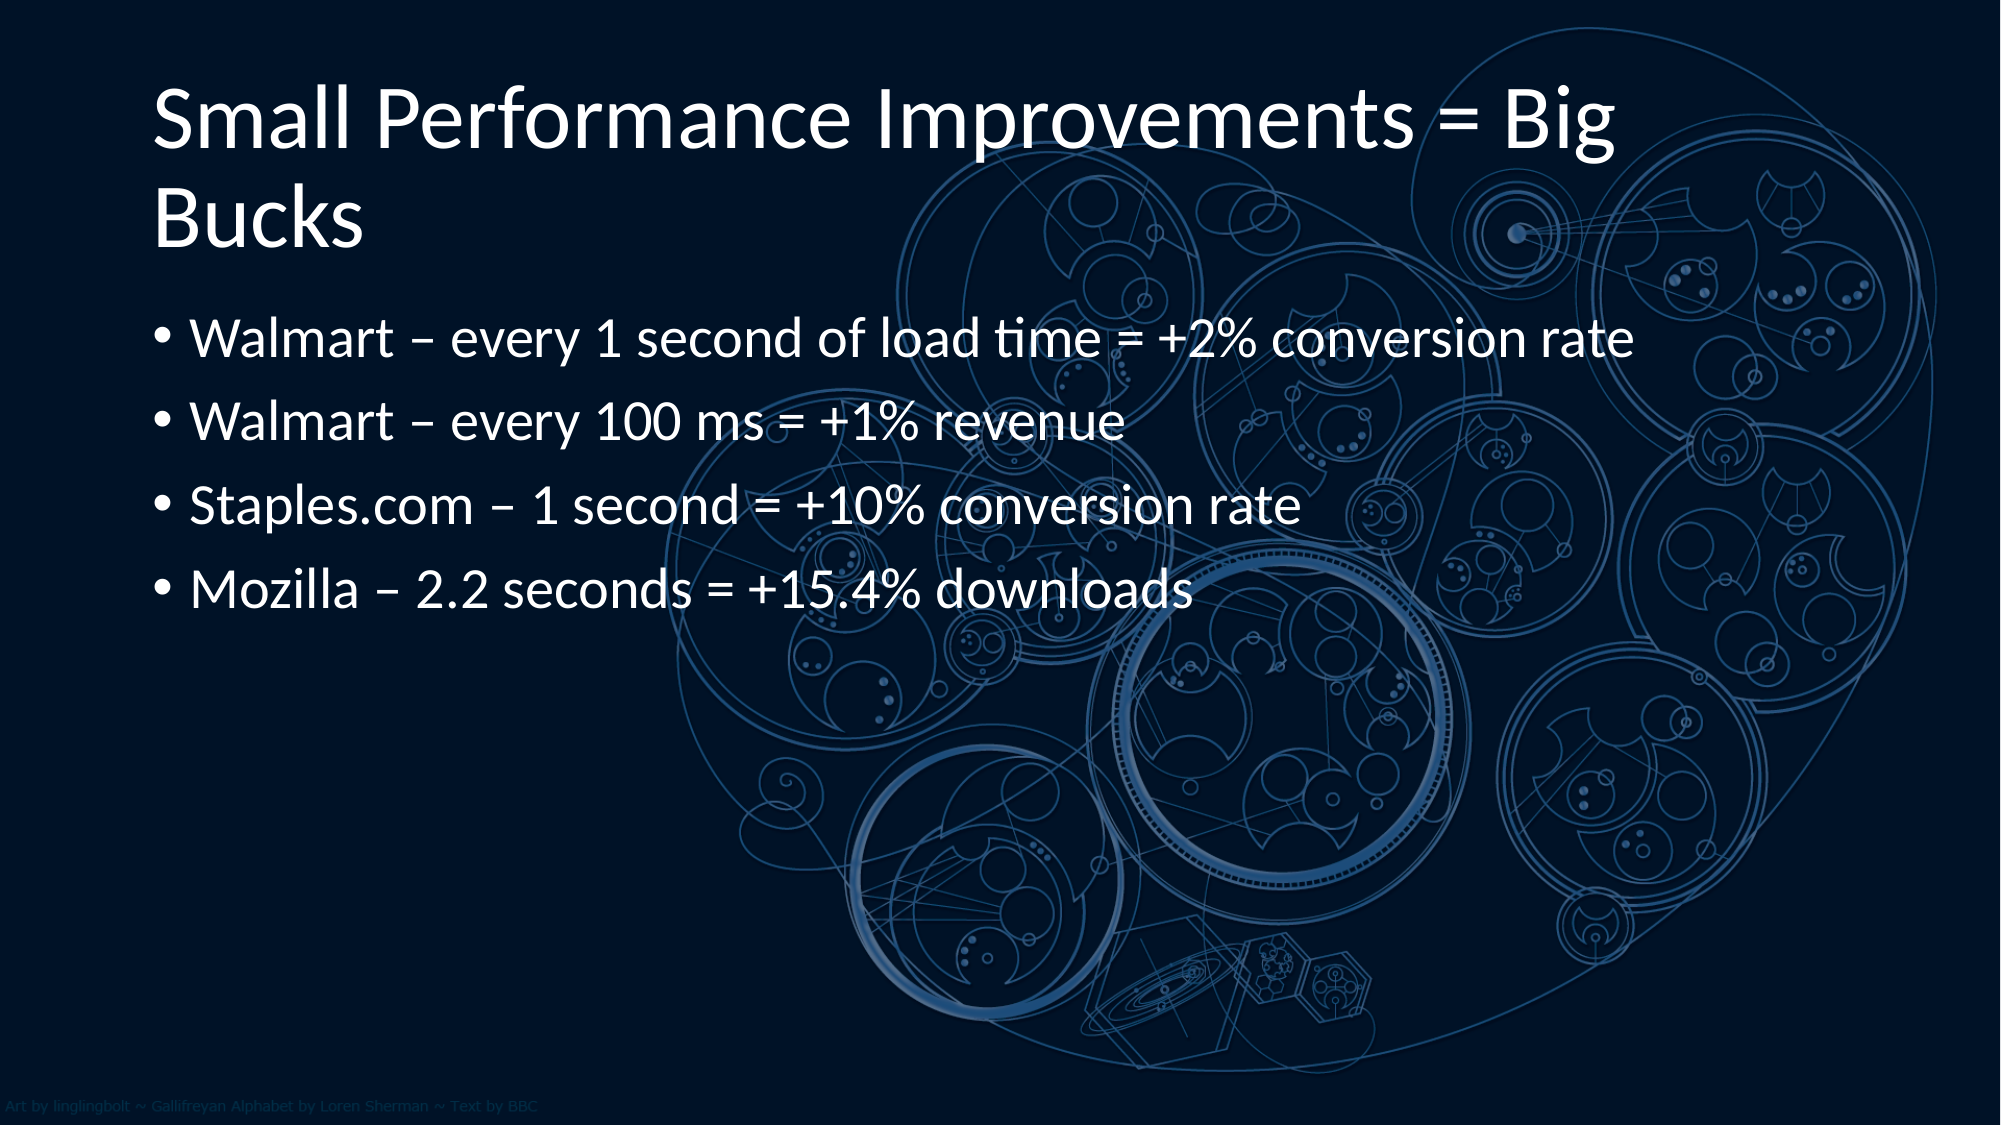

# Small Performance Improvements = Big Bucks
Walmart – every 1 second of load time = +2% conversion rate
Walmart – every 100 ms = +1% revenue
Staples.com – 1 second = +10% conversion rate
Mozilla – 2.2 seconds = +15.4% downloads